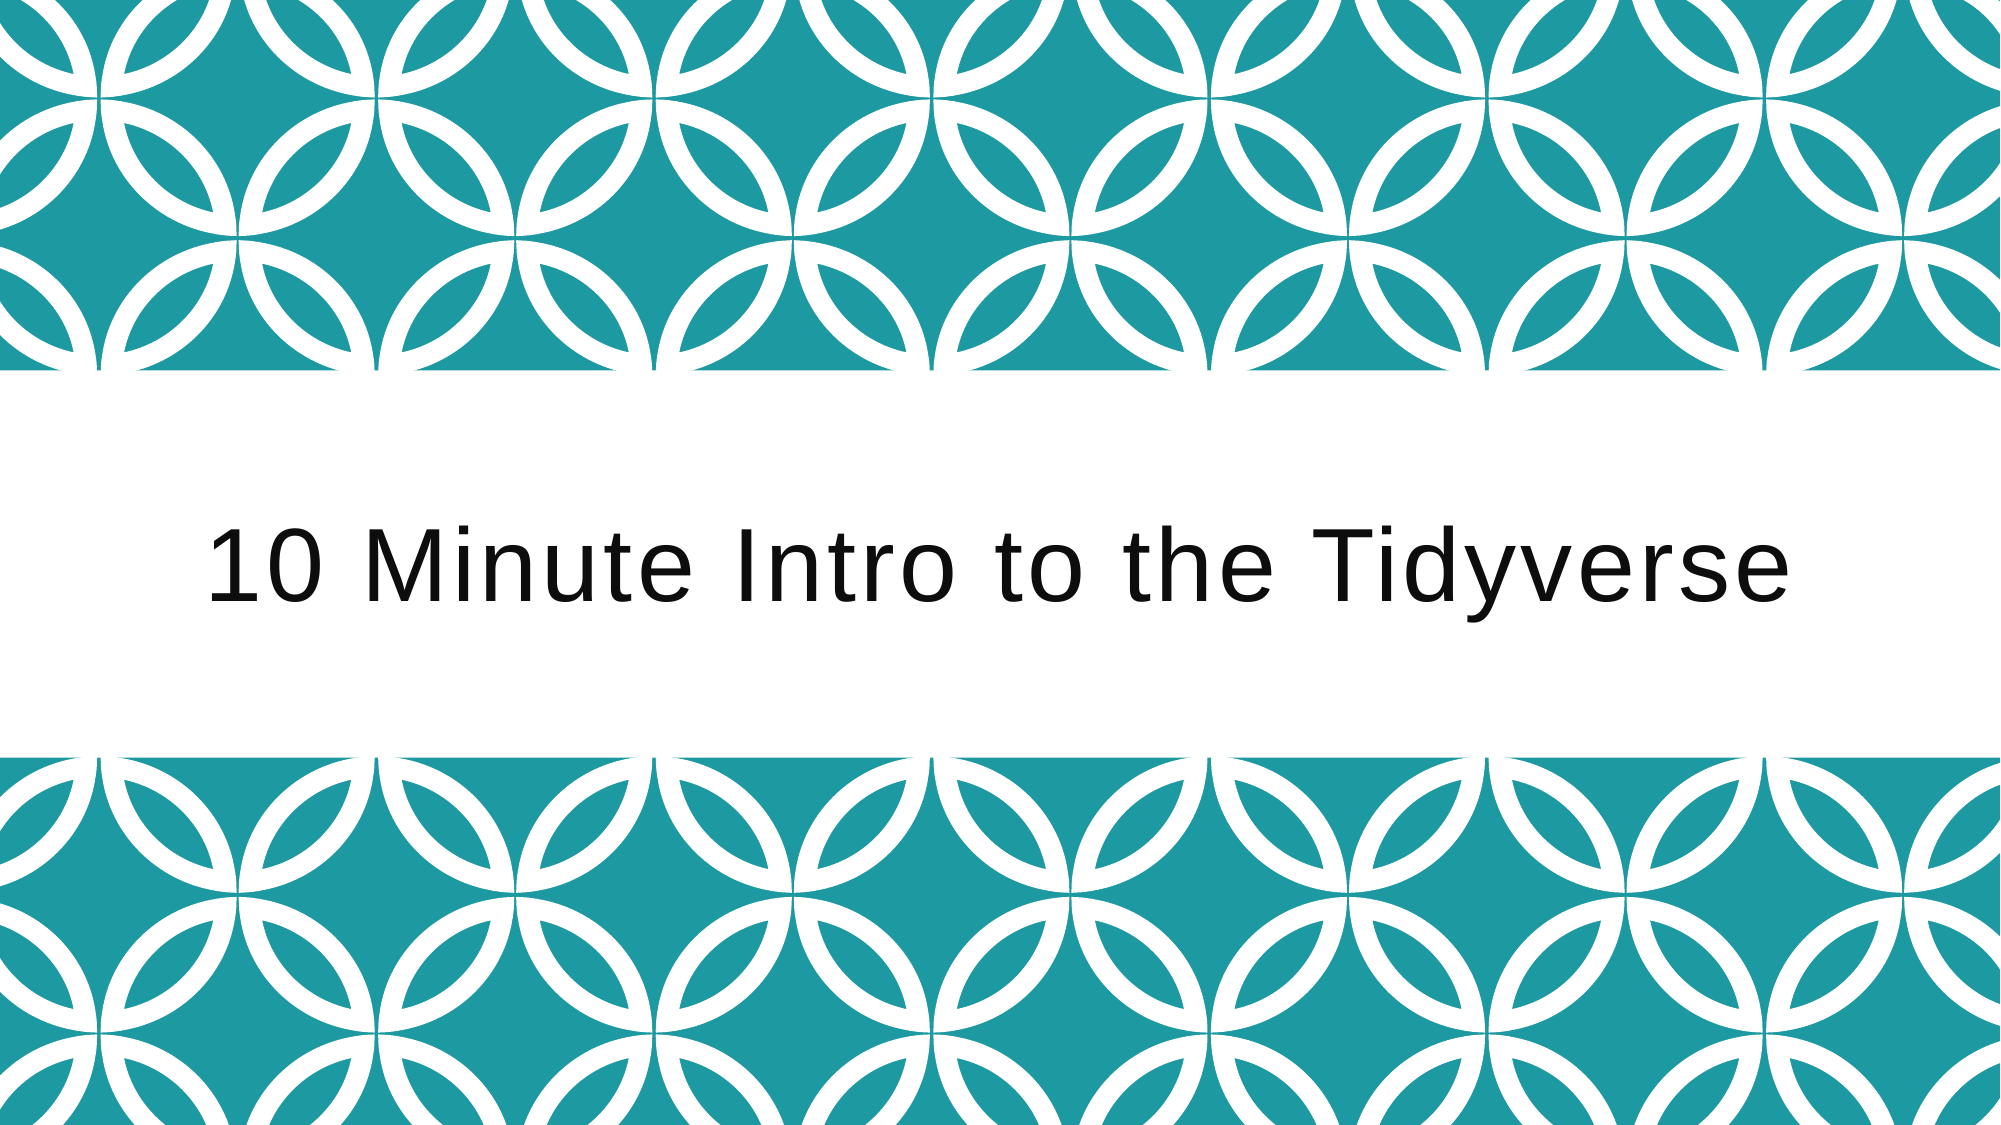

# 10 Minute Intro to the Tidyverse